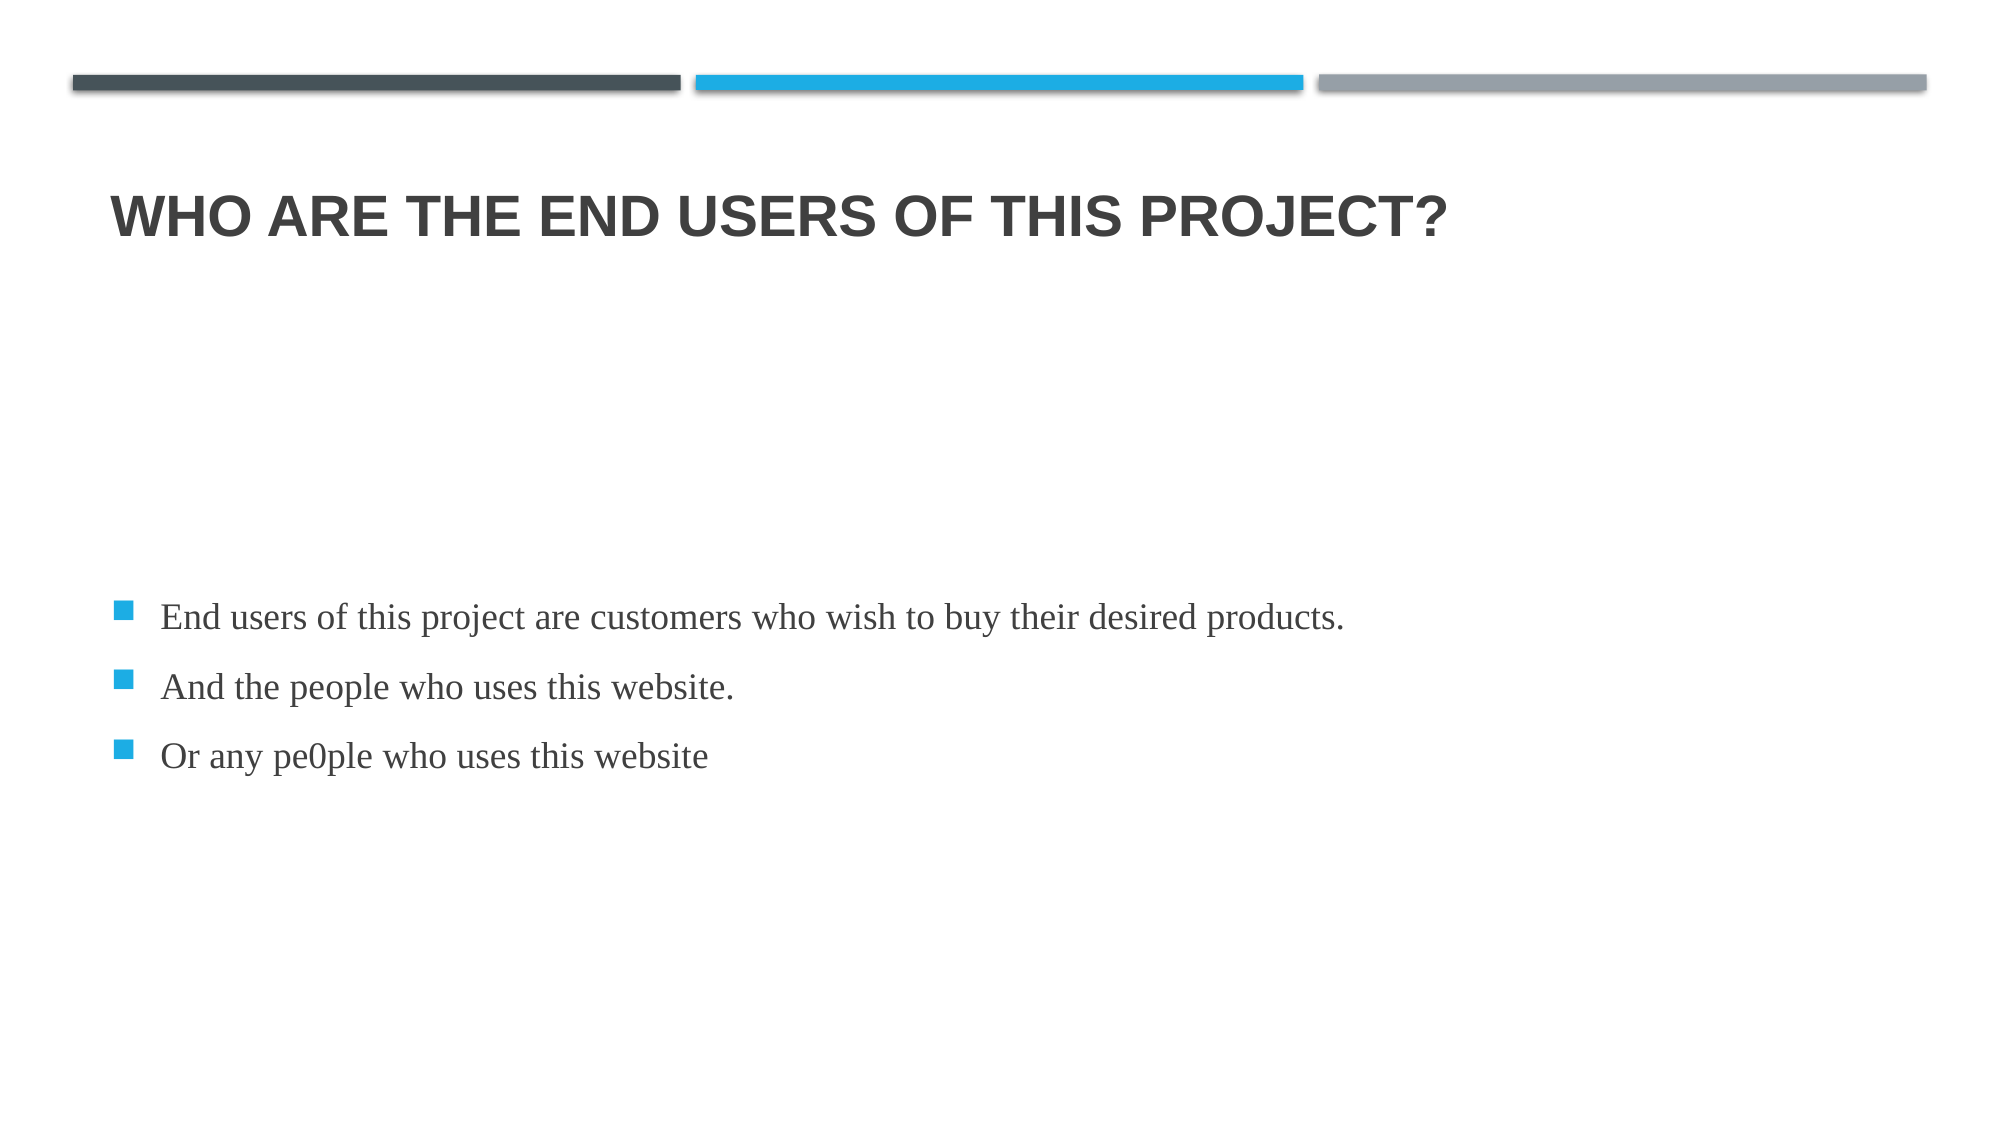

# WHO ARE THE END USERS of this project?
End users of this project are customers who wish to buy their desired products.
And the people who uses this website.
Or any pe0ple who uses this website